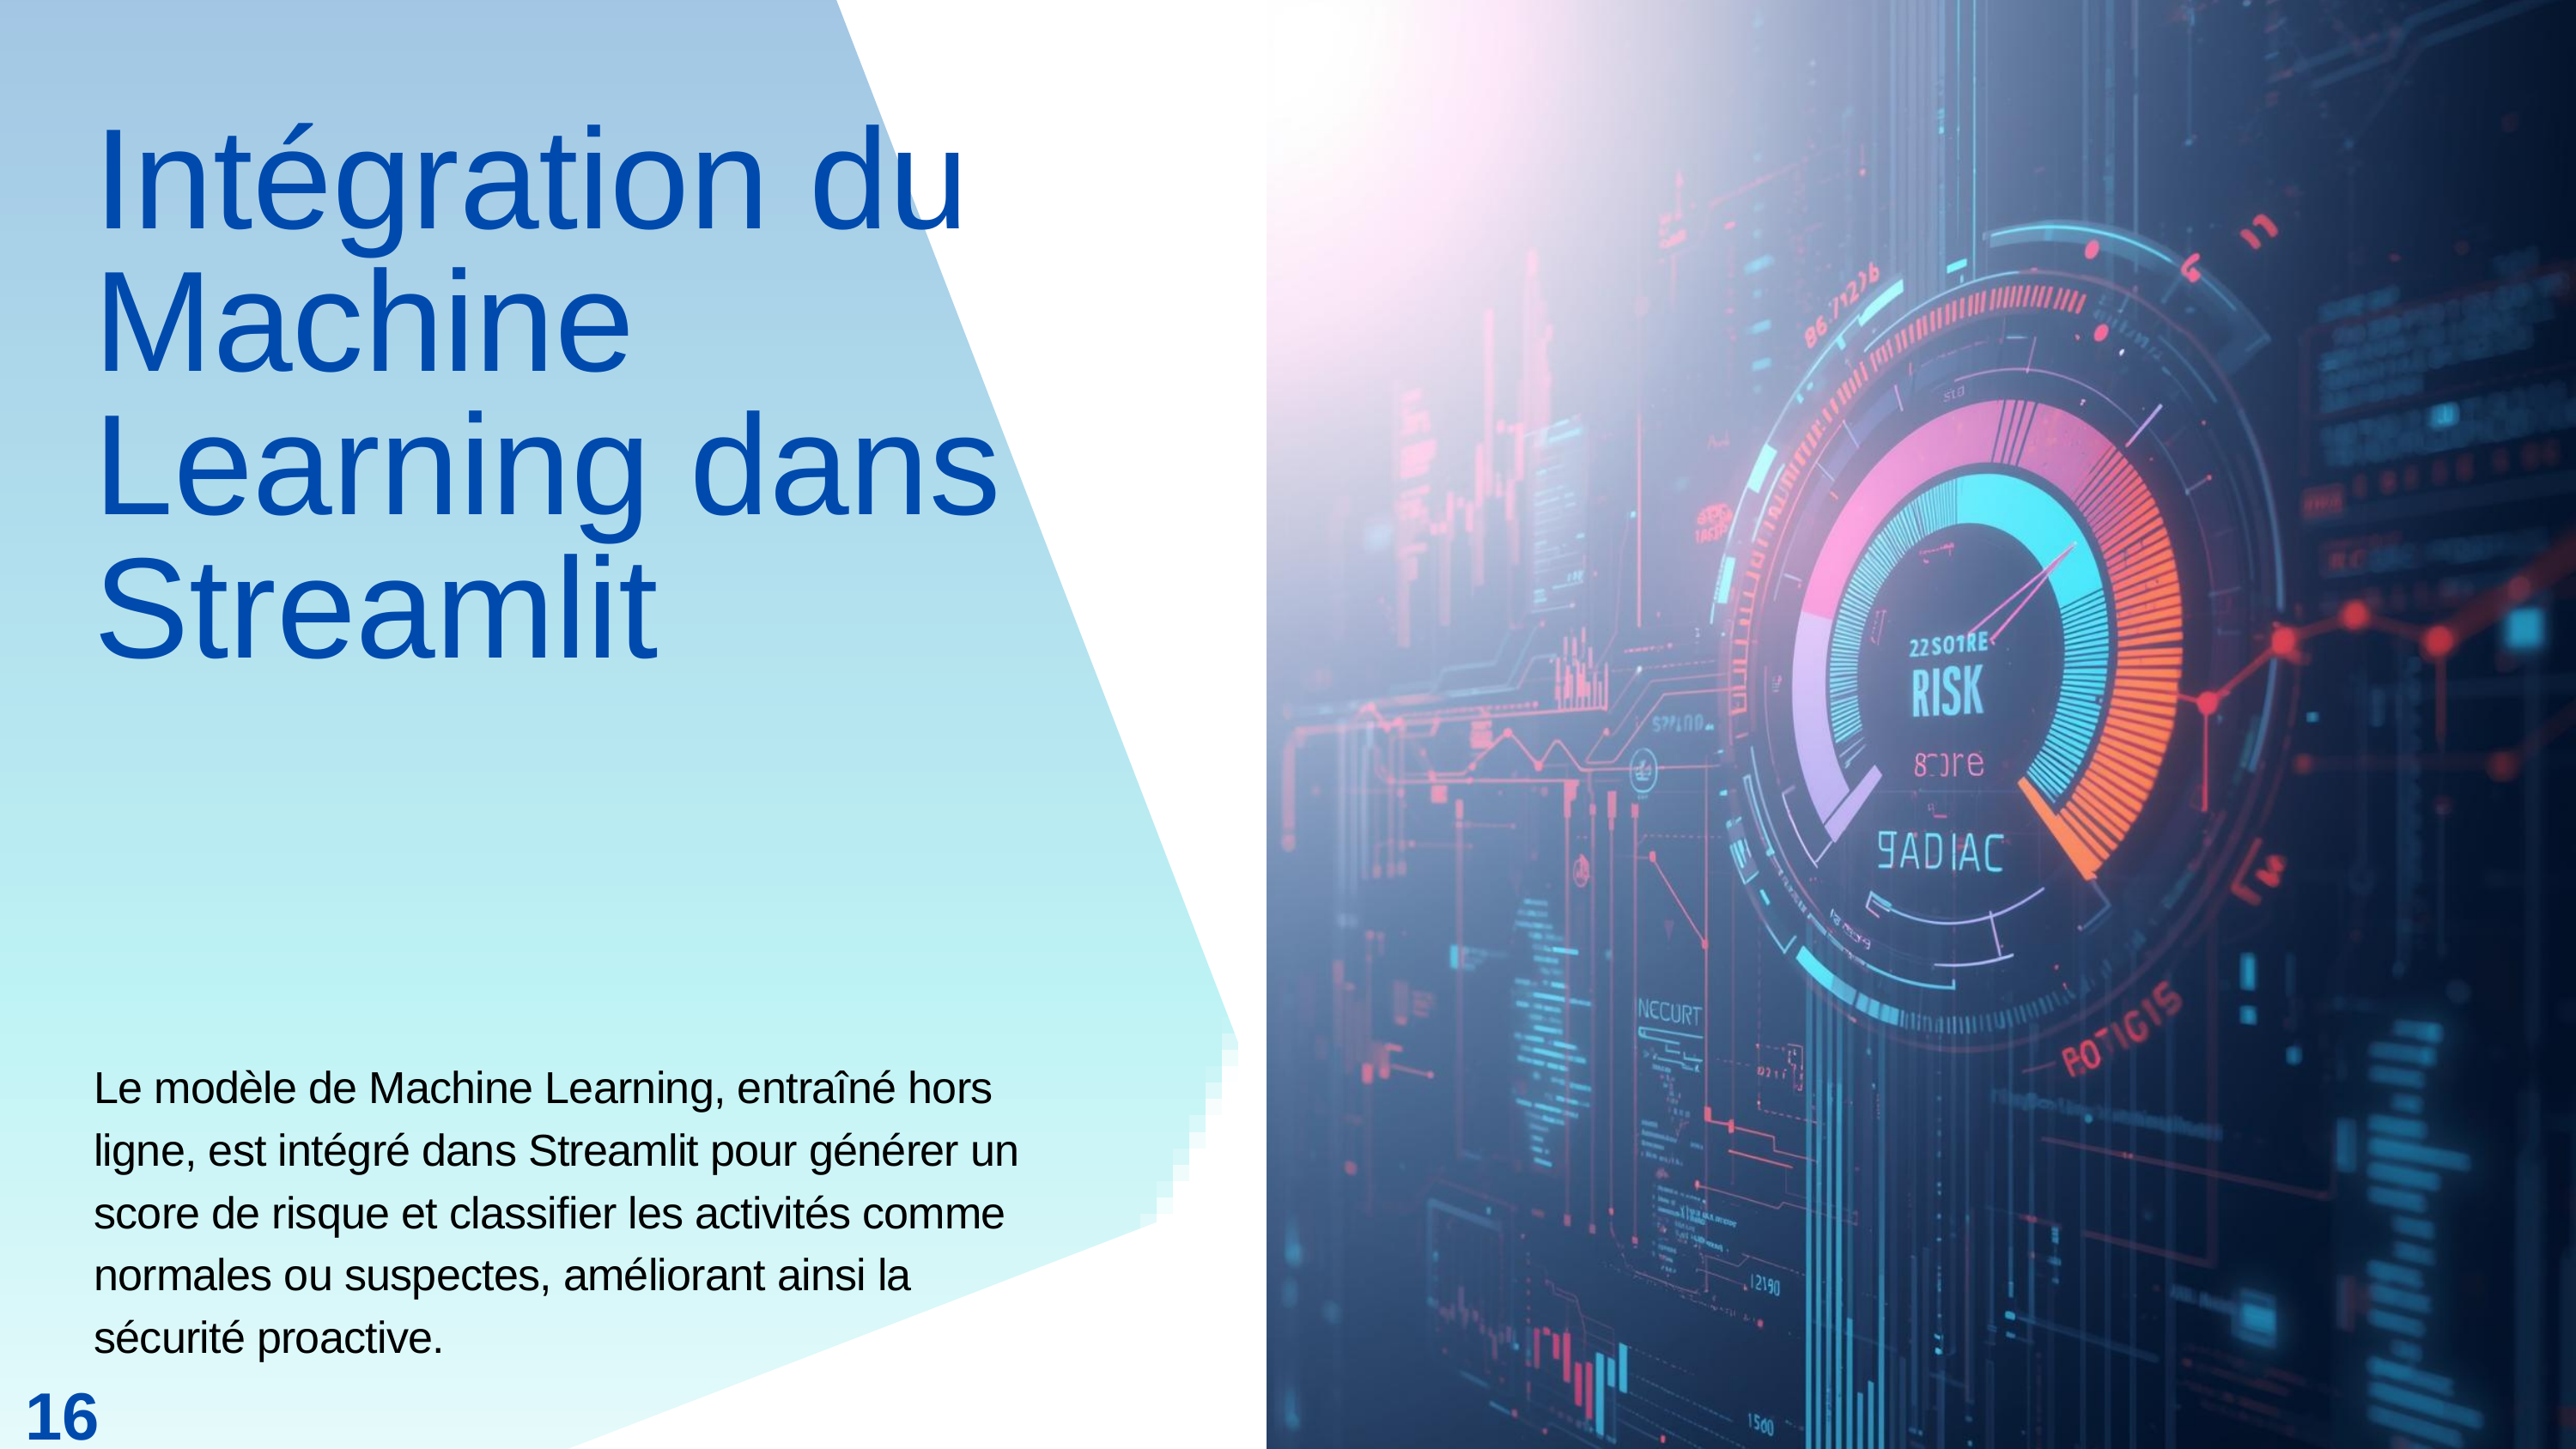

Intégration du Machine Learning dans Streamlit

Le modèle de Machine Learning, entraîné hors ligne, est intégré dans Streamlit pour générer un score de risque et classifier les activités comme normales ou suspectes, améliorant ainsi la sécurité proactive.
16